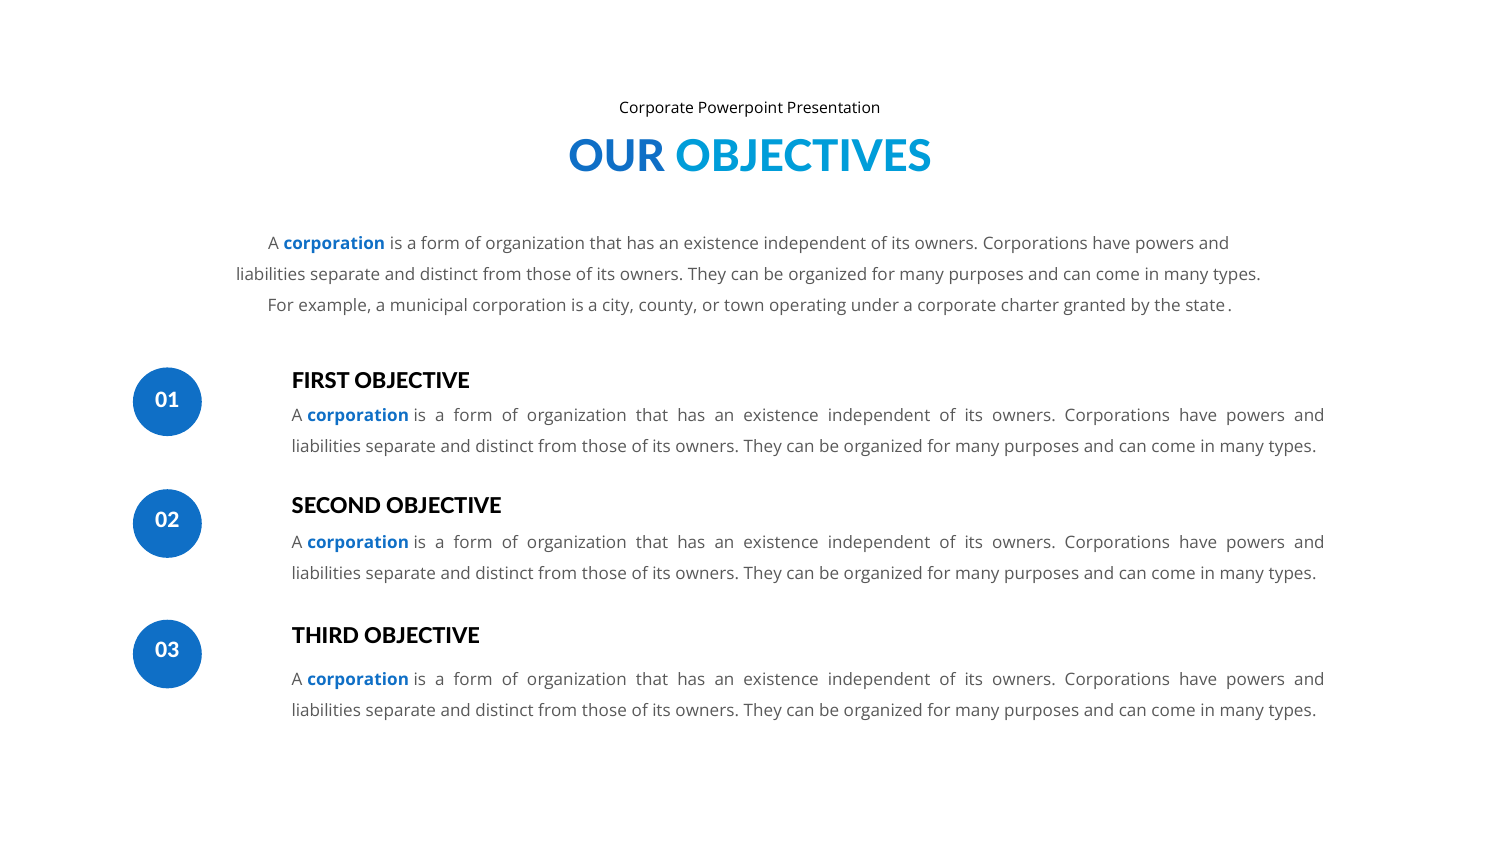

Corporate Powerpoint Presentation
OUR OBJECTIVES
A corporation is a form of organization that has an existence independent of its owners. Corporations have powers and liabilities separate and distinct from those of its owners. They can be organized for many purposes and can come in many types. For example, a municipal corporation is a city, county, or town operating under a corporate charter granted by the state.
FIRST OBJECTIVE

01
A corporation is a form of organization that has an existence independent of its owners. Corporations have powers and liabilities separate and distinct from those of its owners. They can be organized for many purposes and can come in many types.
SECOND OBJECTIVE

02
A corporation is a form of organization that has an existence independent of its owners. Corporations have powers and liabilities separate and distinct from those of its owners. They can be organized for many purposes and can come in many types.
THIRD OBJECTIVE

03
A corporation is a form of organization that has an existence independent of its owners. Corporations have powers and liabilities separate and distinct from those of its owners. They can be organized for many purposes and can come in many types.